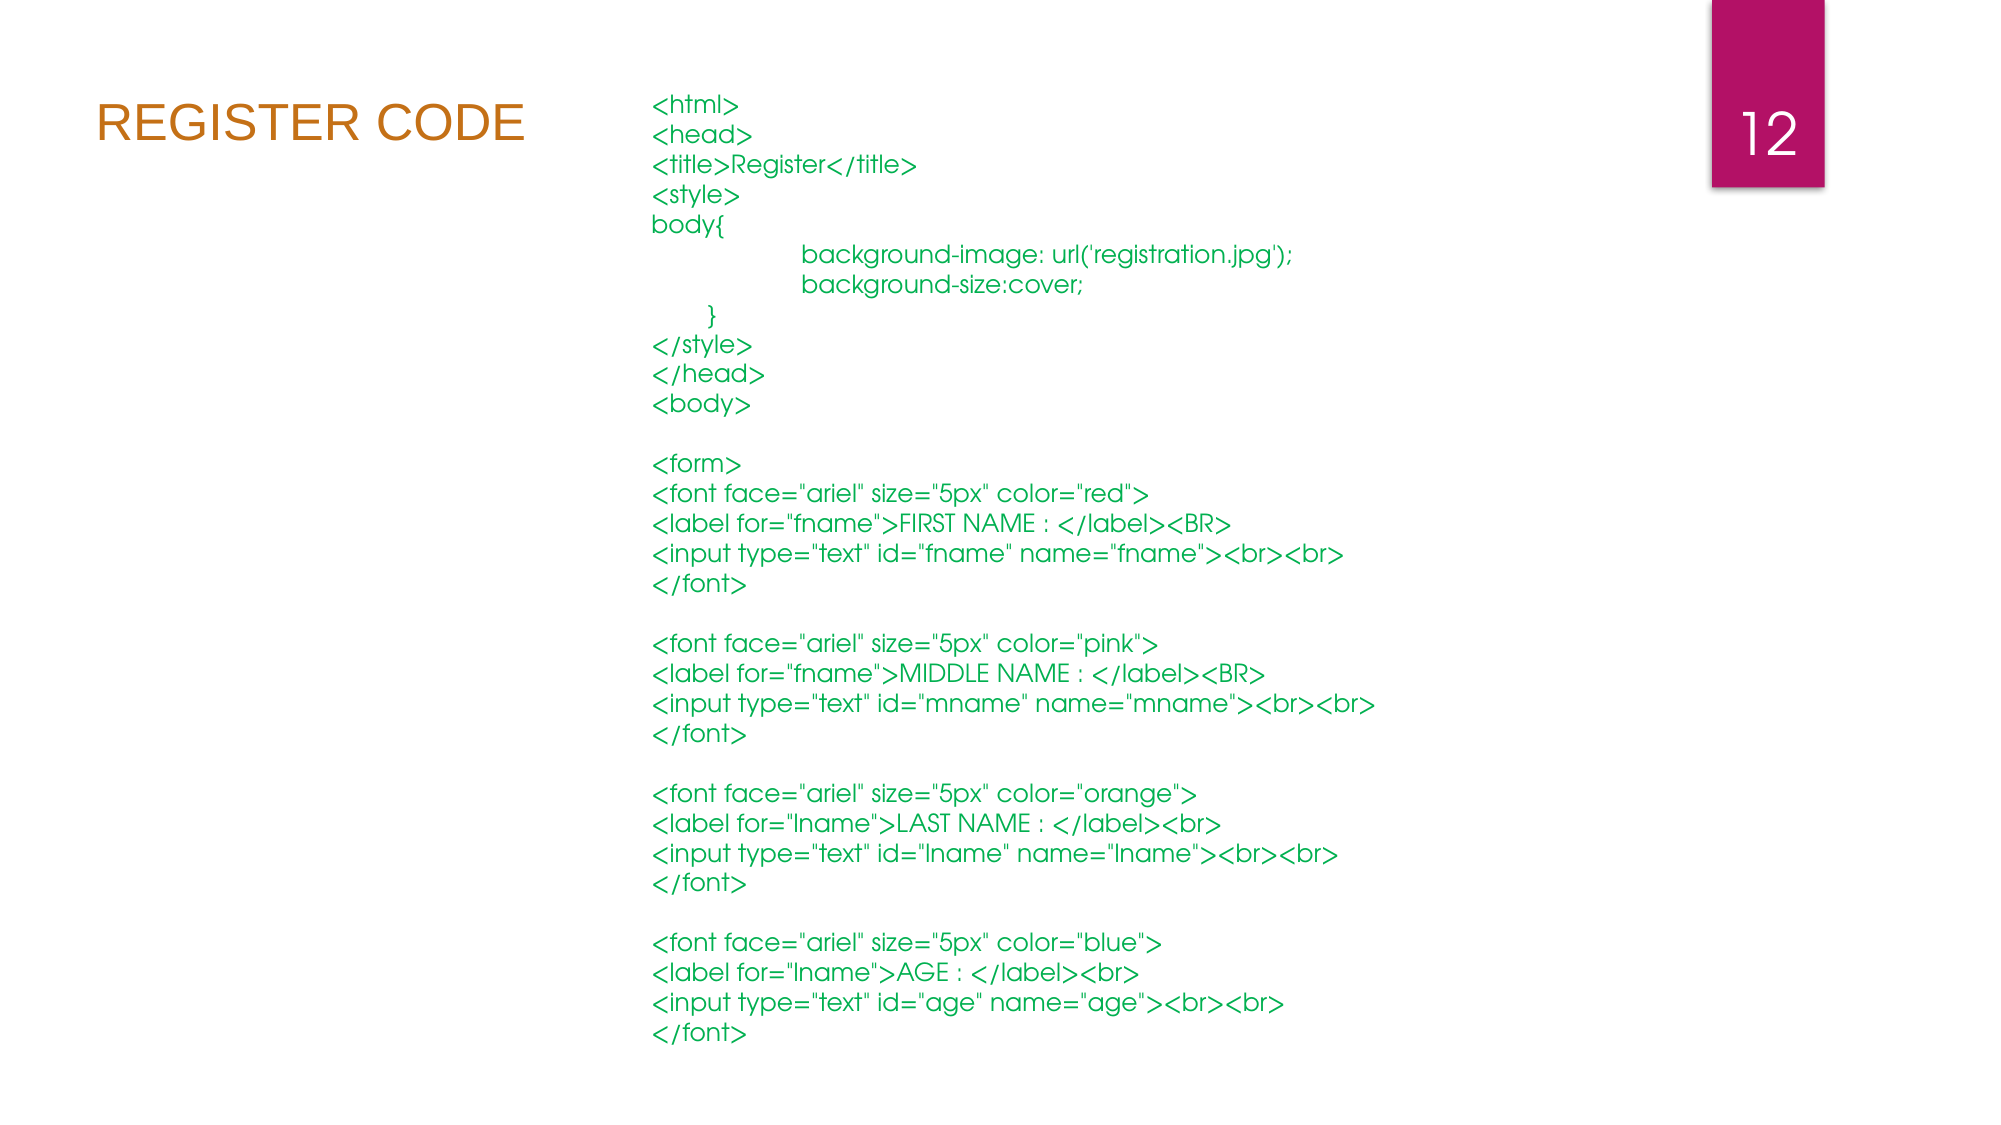

12
REGISTER CODE
<html>
<head>
<title>Register</title>
<style>
body{
	background-image: url('registration.jpg');
	background-size:cover;
        }
</style>
</head>
<body>

<form>
<font face="ariel" size="5px" color="red">
<label for="fname">FIRST NAME : </label><BR>
<input type="text" id="fname" name="fname"><br><br>
</font>

<font face="ariel" size="5px" color="pink">
<label for="fname">MIDDLE NAME : </label><BR>
<input type="text" id="mname" name="mname"><br><br>
</font>

<font face="ariel" size="5px" color="orange">
<label for="lname">LAST NAME : </label><br>
<input type="text" id="lname" name="lname"><br><br>
</font>

<font face="ariel" size="5px" color="blue">
<label for="lname">AGE : </label><br>
<input type="text" id="age" name="age"><br><br>
</font>